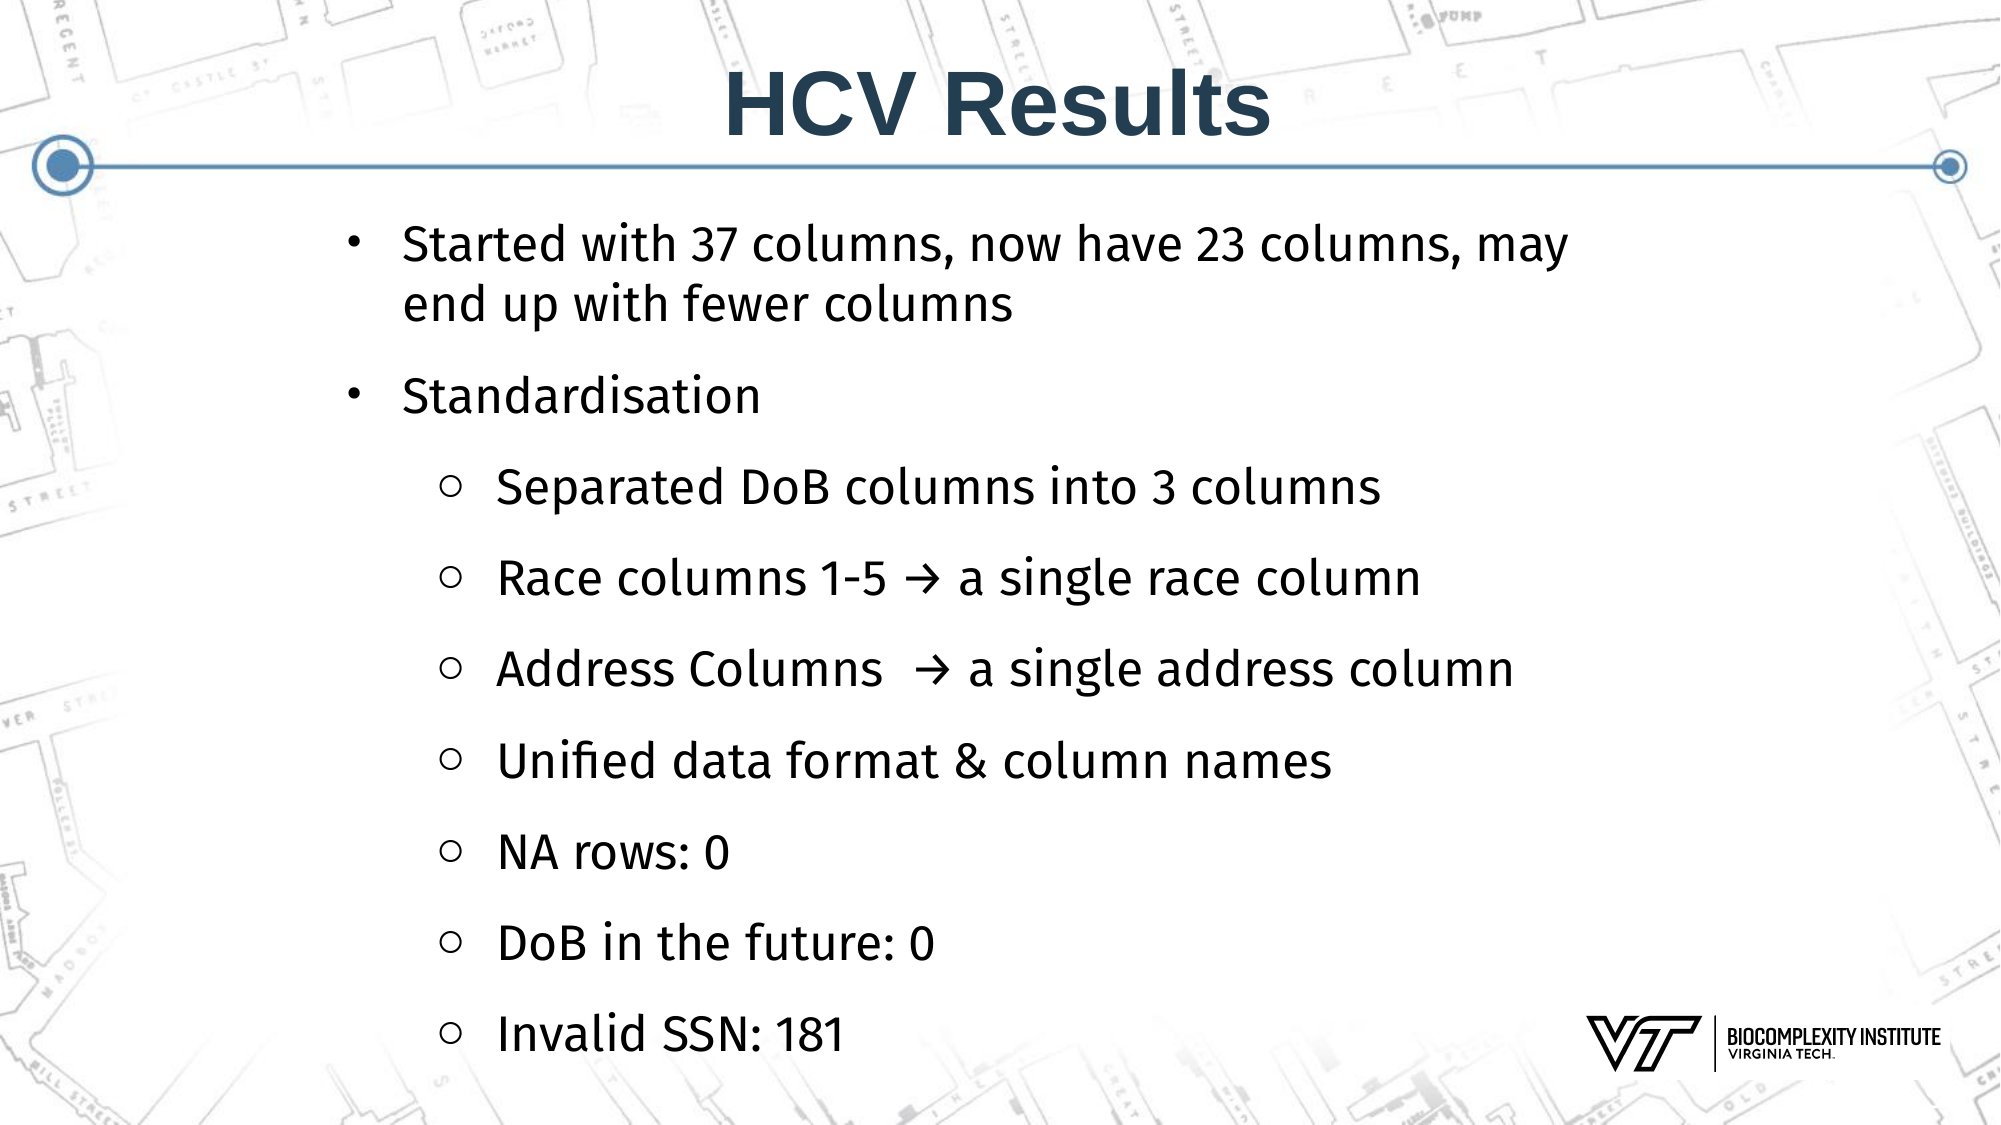

# HCV Results
Started with 37 columns, now have 23 columns, may end up with fewer columns
Standardisation
Separated DoB columns into 3 columns
Race columns 1-5 → a single race column
Address Columns  → a single address column
Unified data format & column names
NA rows: 0
DoB in the future: 0
Invalid SSN: 181
 93